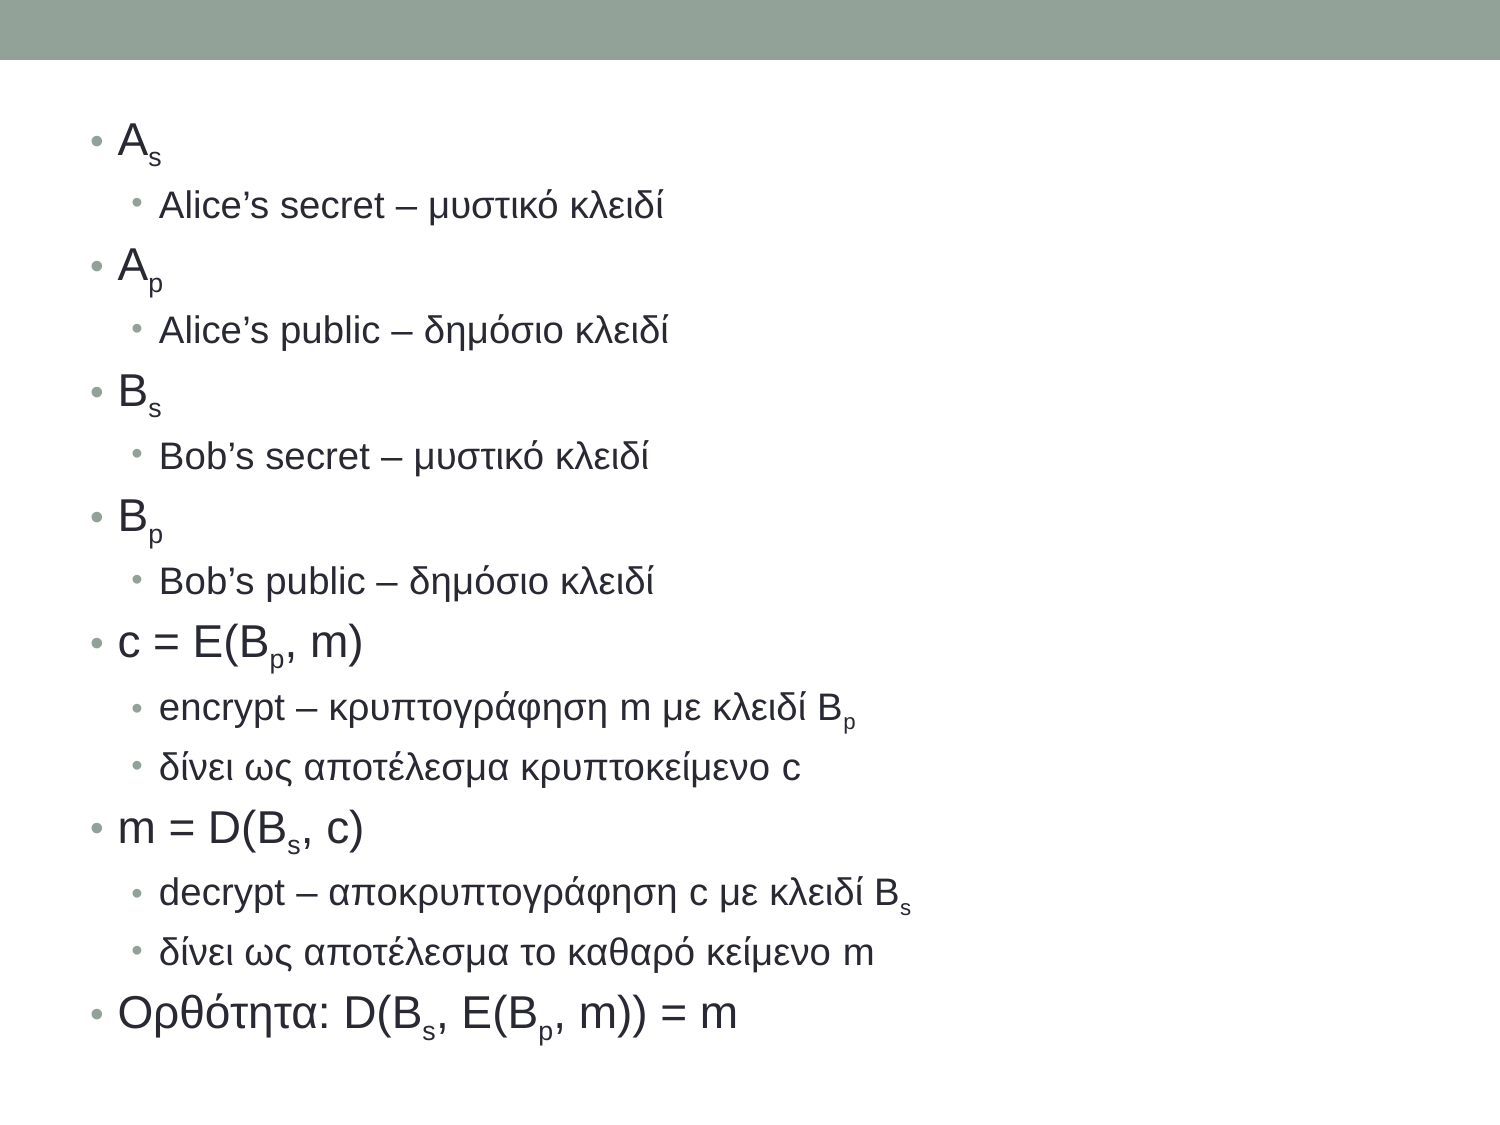

As
Alice’s secret – μυστικό κλειδί
Ap
Alice’s public – δημόσιο κλειδί
Βs
Bob’s secret – μυστικό κλειδί
Βp
Bob’s public – δημόσιο κλειδί
c = E(Βp, m)
encrypt – κρυπτογράφηση m με κλειδί Βp
δίνει ως αποτέλεσμα κρυπτοκείμενο c
m = D(Βs, c)
decrypt – αποκρυπτογράφηση c με κλειδί Βs
δίνει ως αποτέλεσμα το καθαρό κείμενο m
Ορθότητα: D(Βs, E(Βp, m)) = m